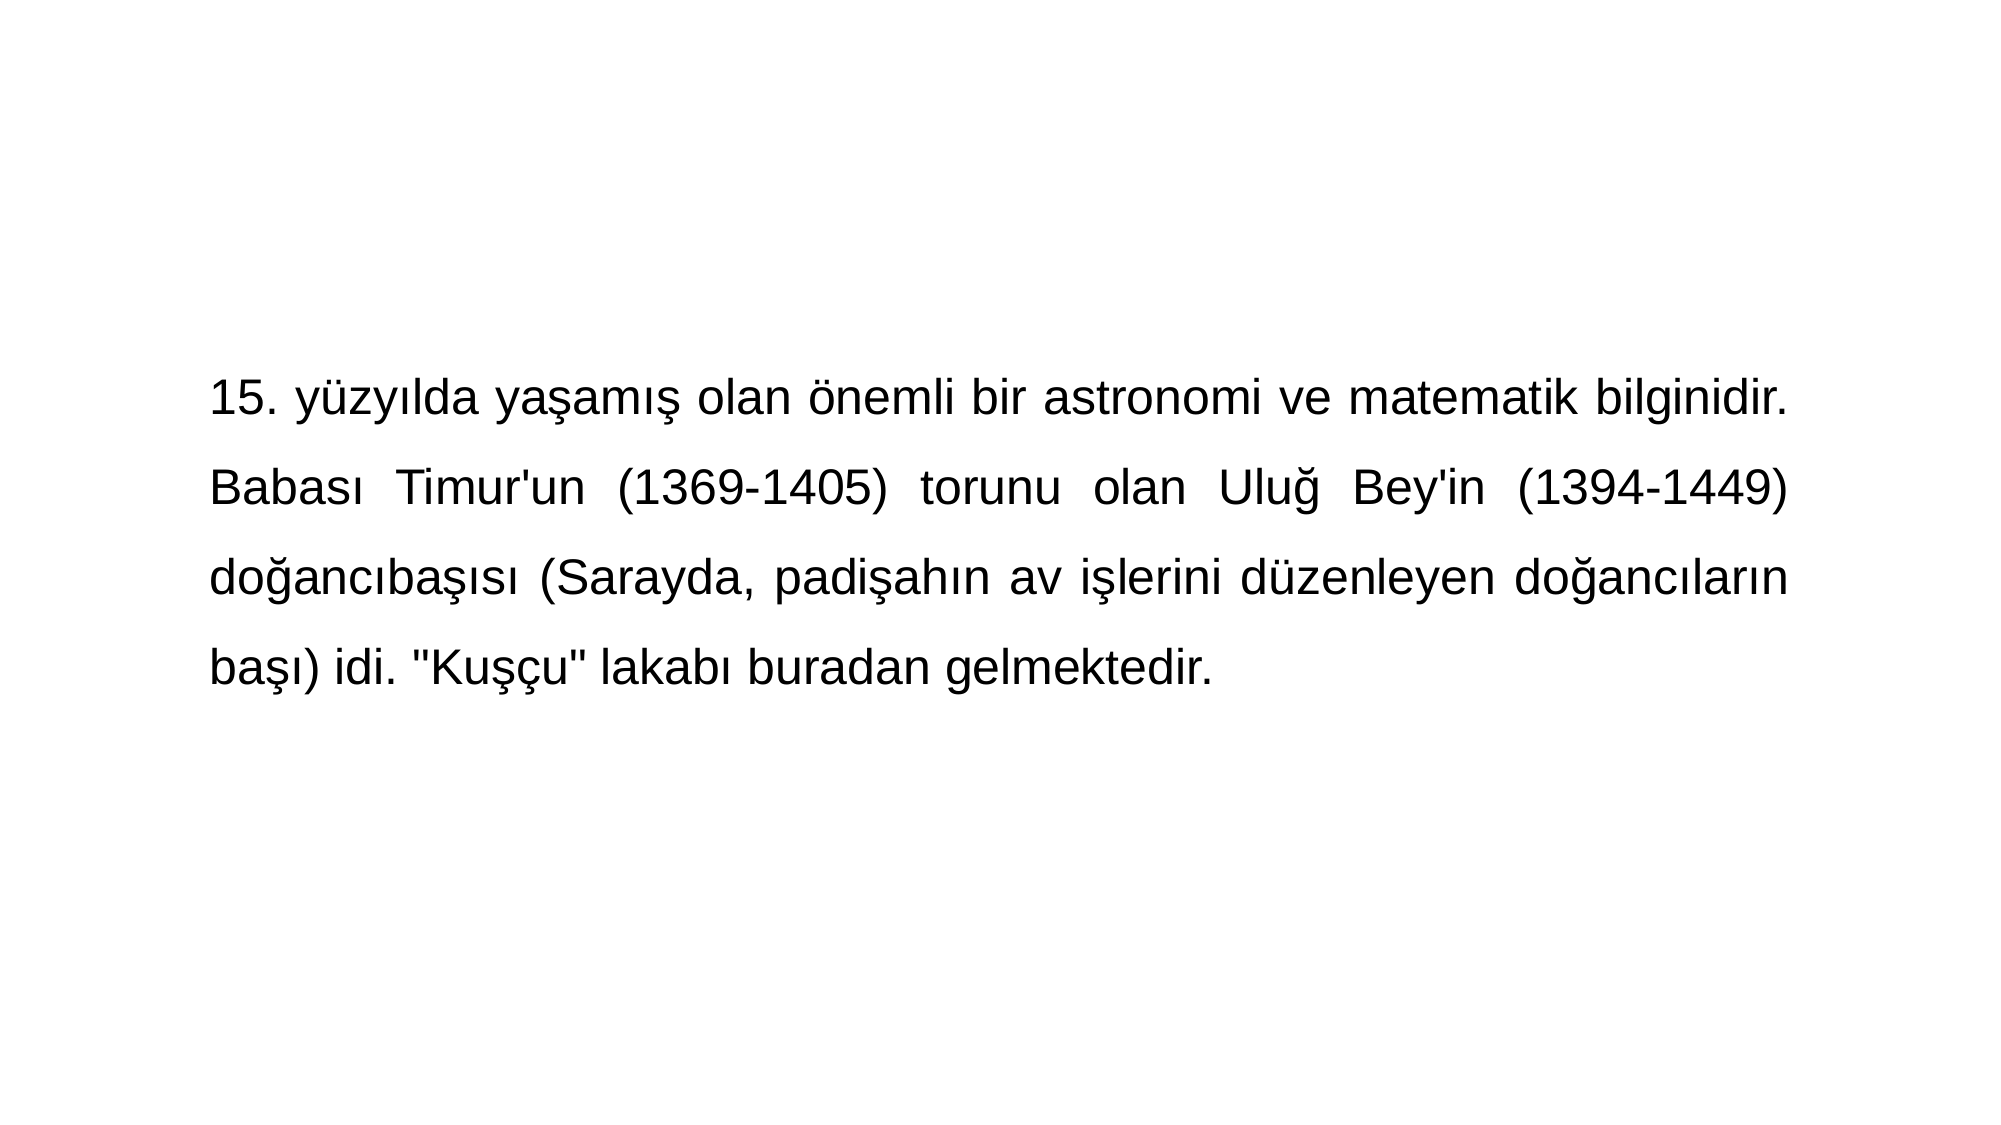

15. yüzyılda yaşamış olan önemli bir astronomi ve matematik bilginidir. Babası Timur'un (1369-1405) torunu olan Uluğ Bey'in (1394-1449) doğancıbaşısı (Sarayda, padişahın av işlerini düzenleyen doğancıların başı) idi. "Kuşçu" lakabı buradan gelmektedir.